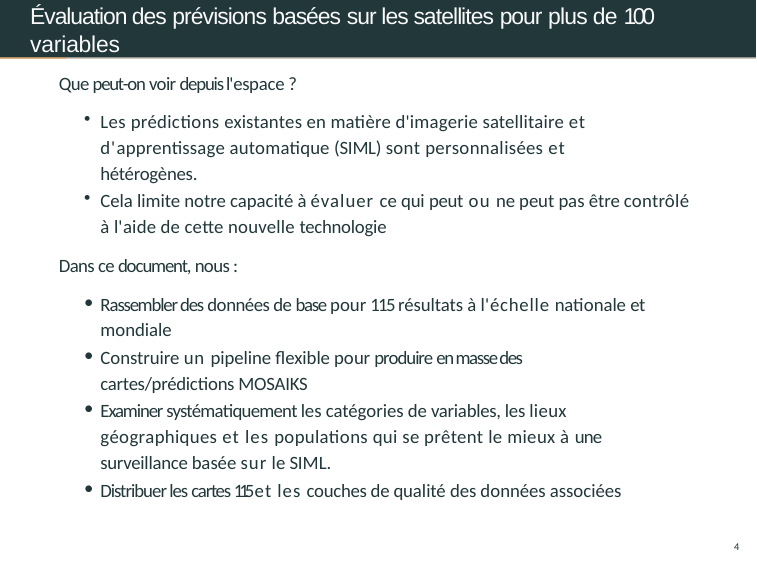

# Évaluation des prévisions basées sur les satellites pour plus de 100  variables

Que peut-on voir depuis l'espace ?
Les prédictions existantes en matière d'imagerie satellitaire et d'apprentissage automatique (SIML) sont personnalisées et hétérogènes.
Cela limite notre capacité à évaluer ce qui peut ou ne peut pas être contrôlé à l'aide de cette nouvelle technologie
Dans ce document, nous :
Rassembler des données de base pour 115 résultats à l'échelle nationale et mondiale
Construire un pipeline flexible pour produire en masse des cartes/prédictions MOSAIKS
Examiner systématiquement les catégories de variables, les lieux géographiques et les populations qui se prêtent le mieux à une surveillance basée sur le SIML.
Distribuer les cartes 115 et les couches de qualité des données associées
4